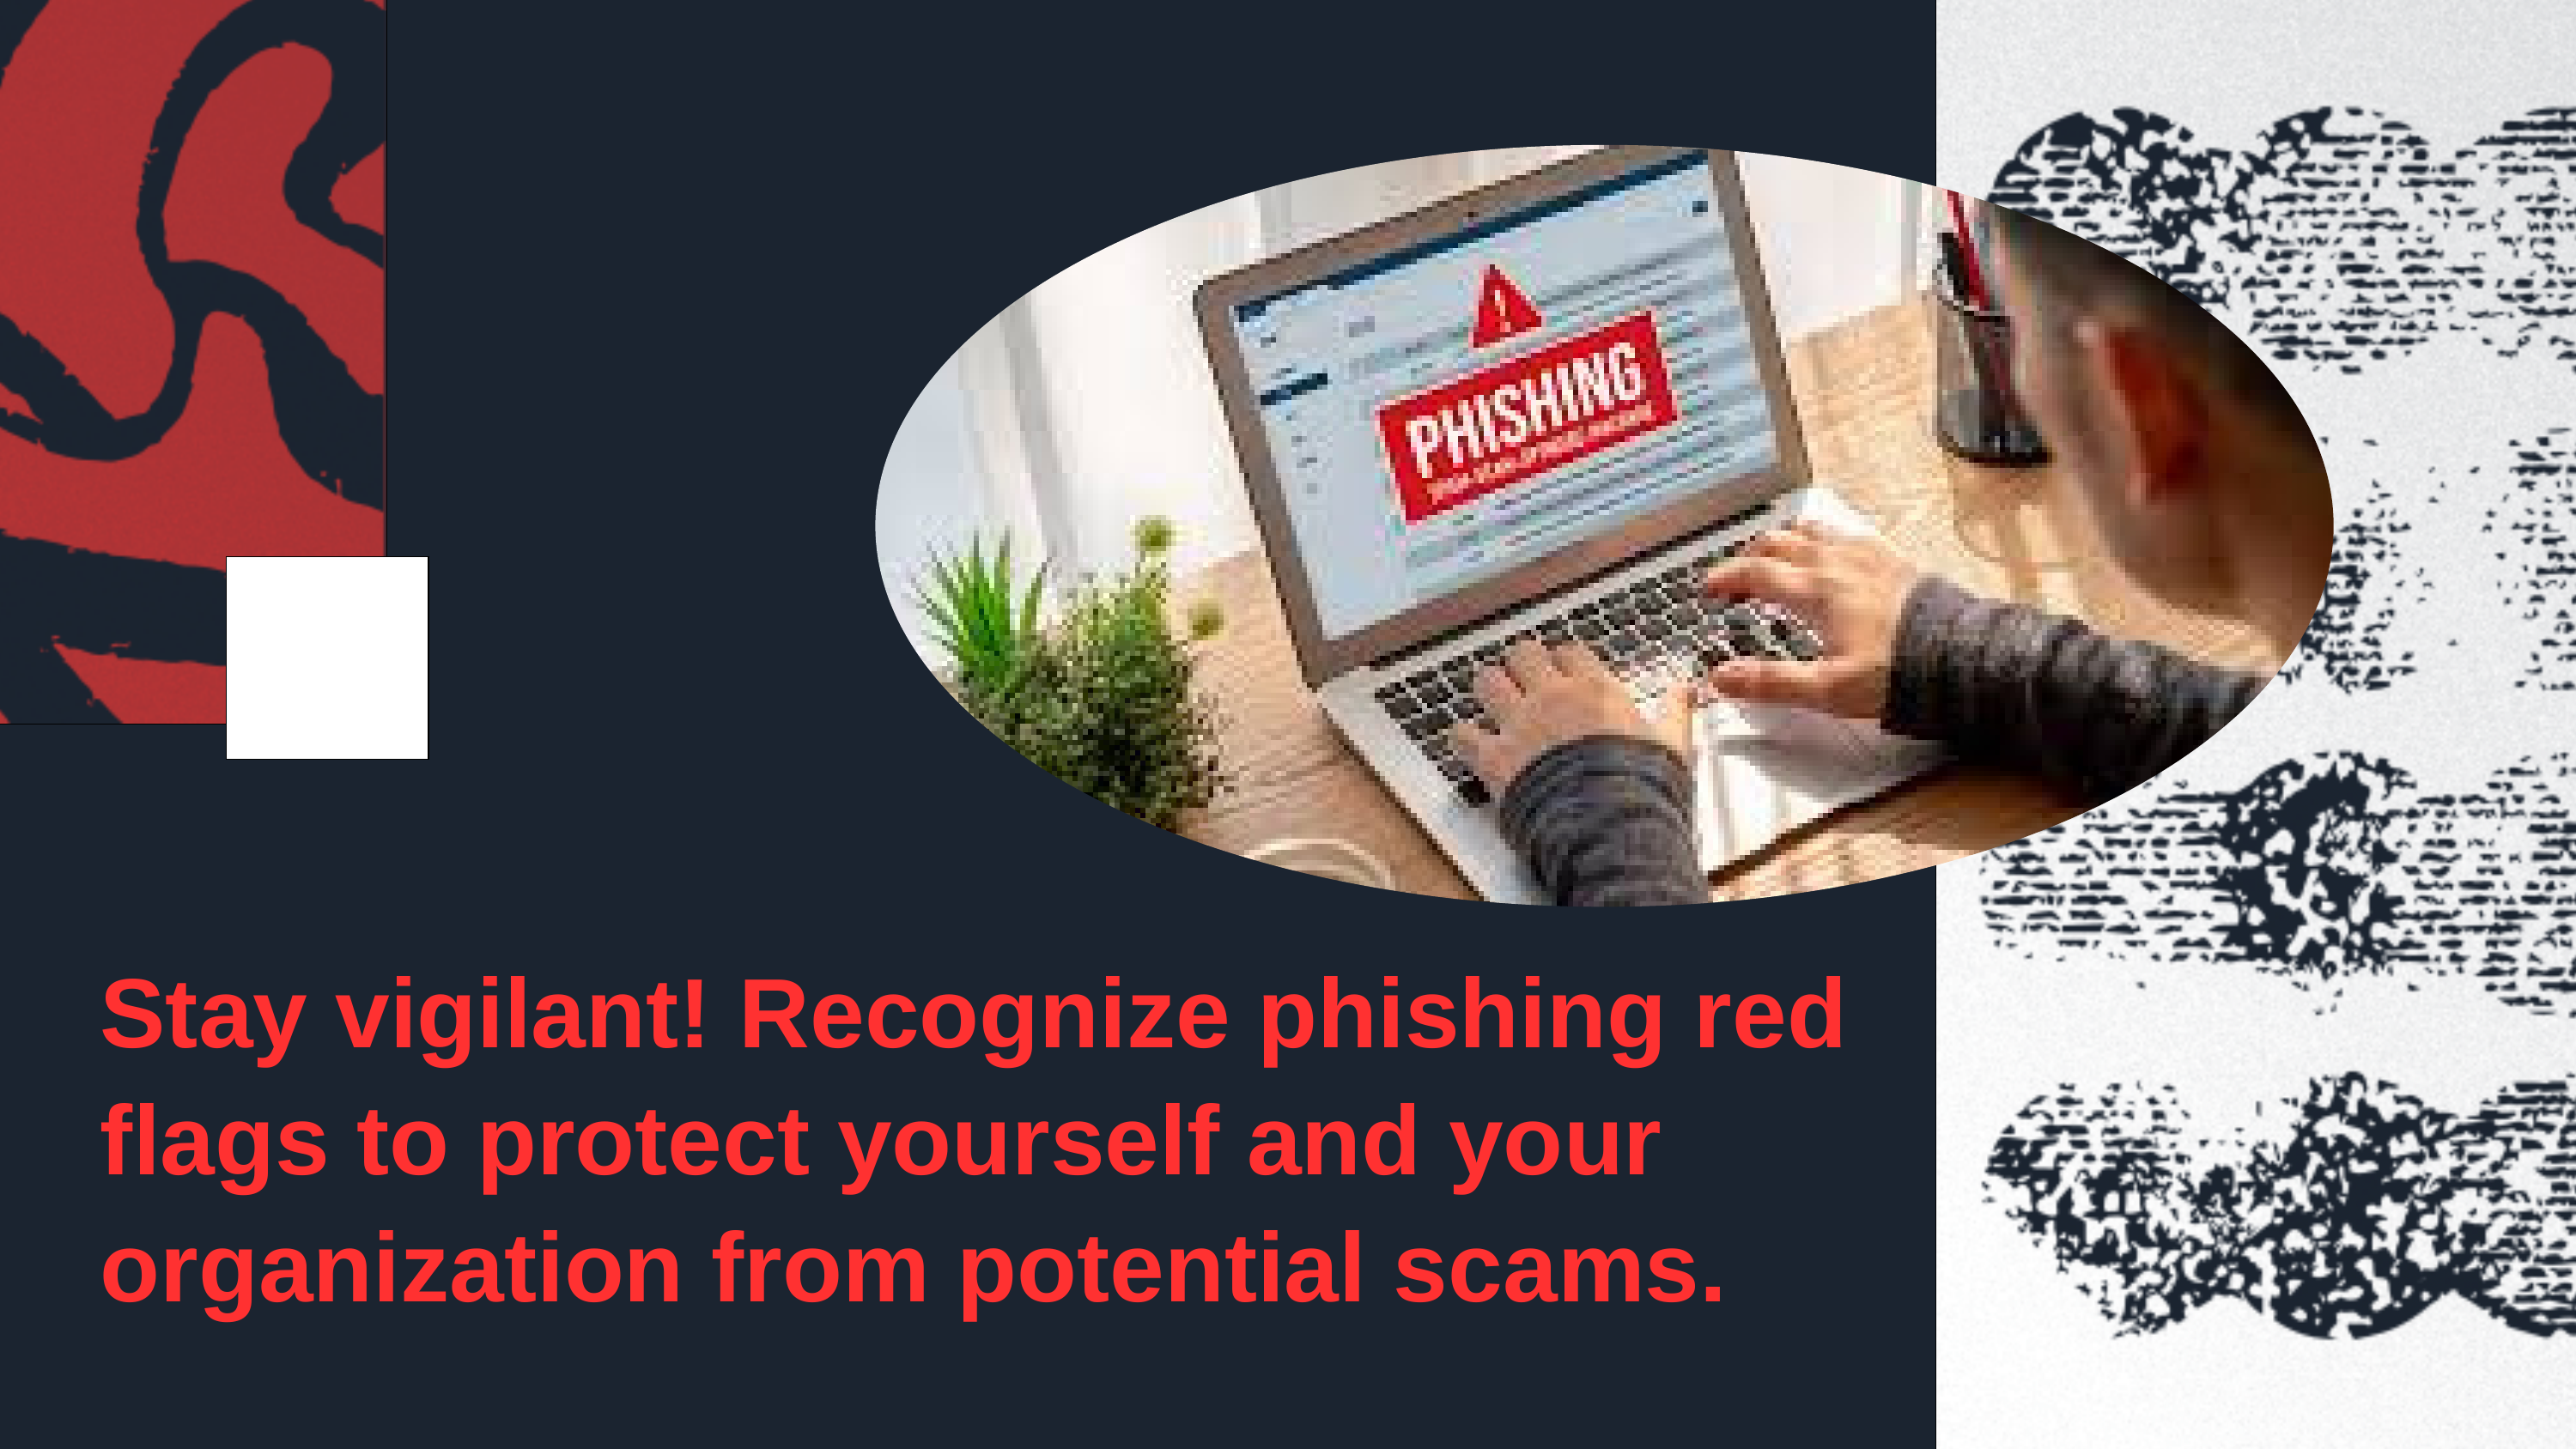

Stay vigilant! Recognize phishing red flags to protect yourself and your organization from potential scams.